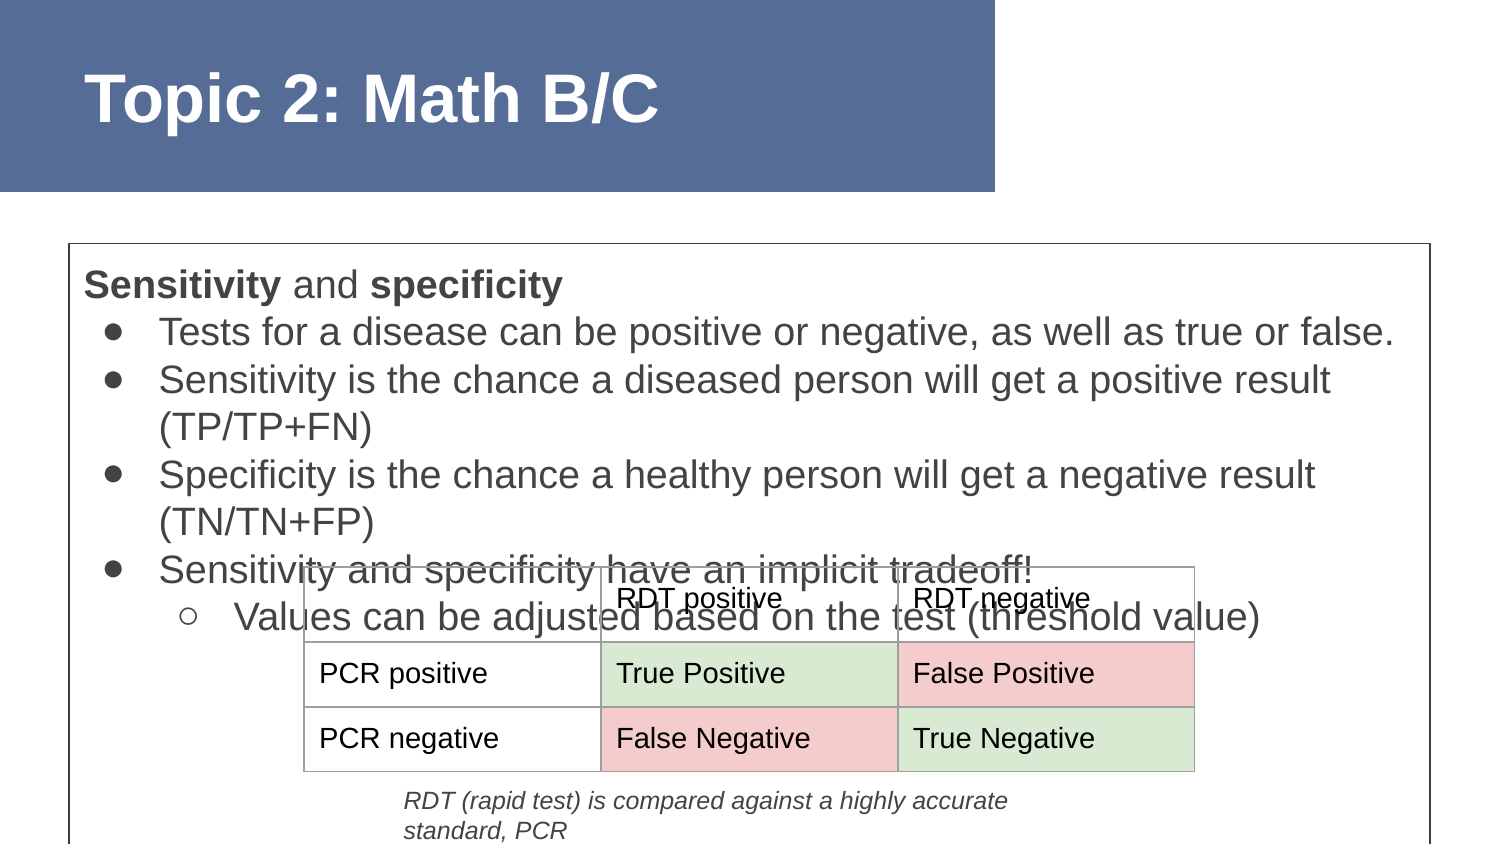

Topic 2: Math B/C
Sensitivity and specificity
Tests for a disease can be positive or negative, as well as true or false.
Sensitivity is the chance a diseased person will get a positive result (TP/TP+FN)
Specificity is the chance a healthy person will get a negative result (TN/TN+FP)
Sensitivity and specificity have an implicit tradeoff!
Values can be adjusted based on the test (threshold value)

|  | RDT positive | RDT negative |
| --- | --- | --- |
| PCR positive | True Positive | False Positive |
| PCR negative | False Negative | True Negative |
RDT (rapid test) is compared against a highly accurate standard, PCR